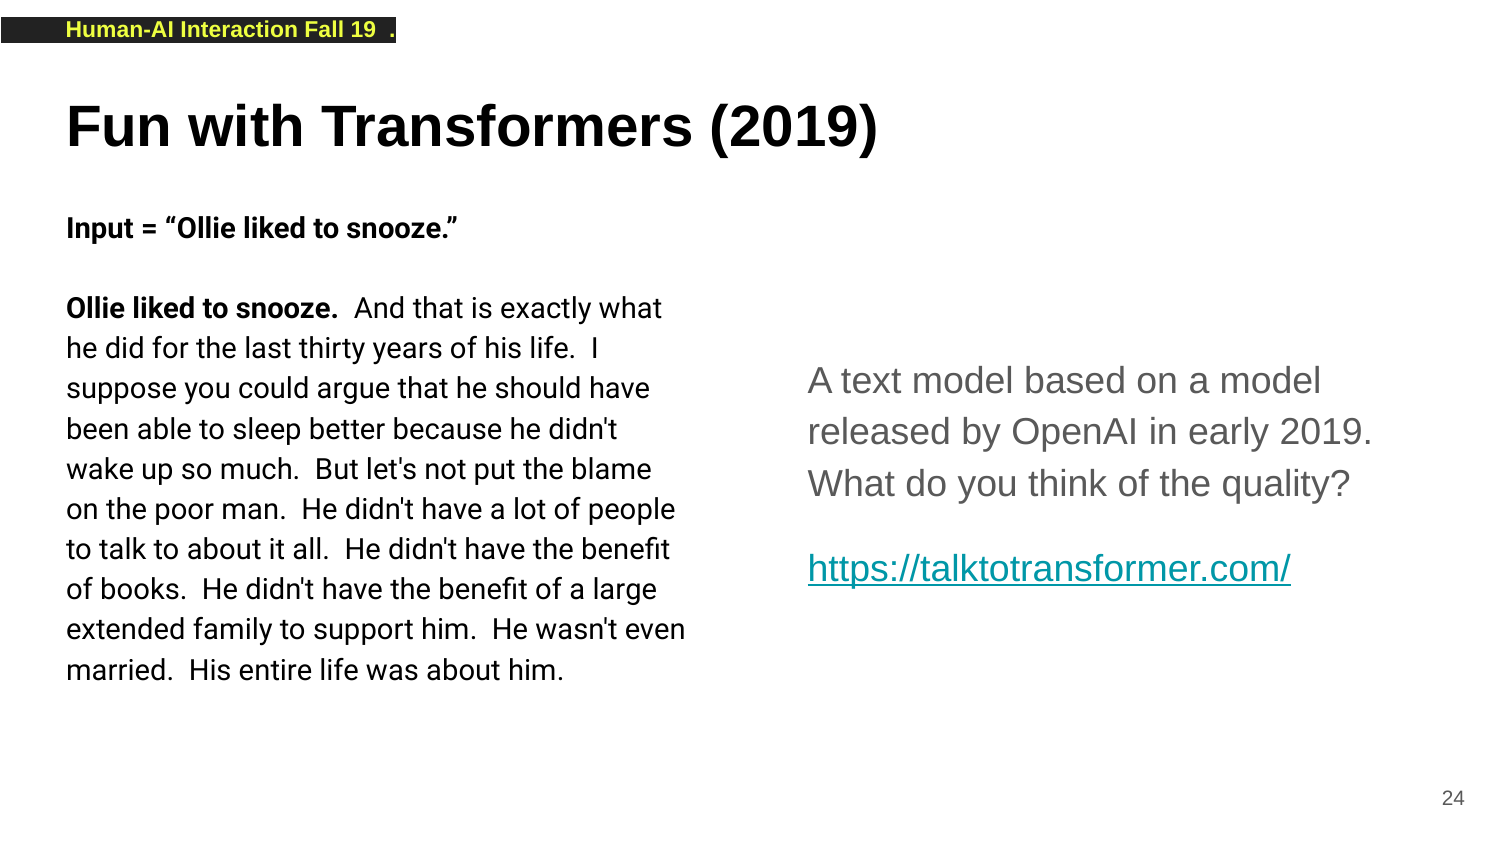

# Fun with Transformers (2019)
Input = “Ollie liked to snooze.”

Ollie liked to snooze.  And that is exactly what he did for the last thirty years of his life.  I suppose you could argue that he should have been able to sleep better because he didn't wake up so much.  But let's not put the blame on the poor man.  He didn't have a lot of people to talk to about it all.  He didn't have the benefit of books.  He didn't have the benefit of a large extended family to support him.  He wasn't even married.  His entire life was about him.
A text model based on a model released by OpenAI in early 2019. What do you think of the quality?
https://talktotransformer.com/
24